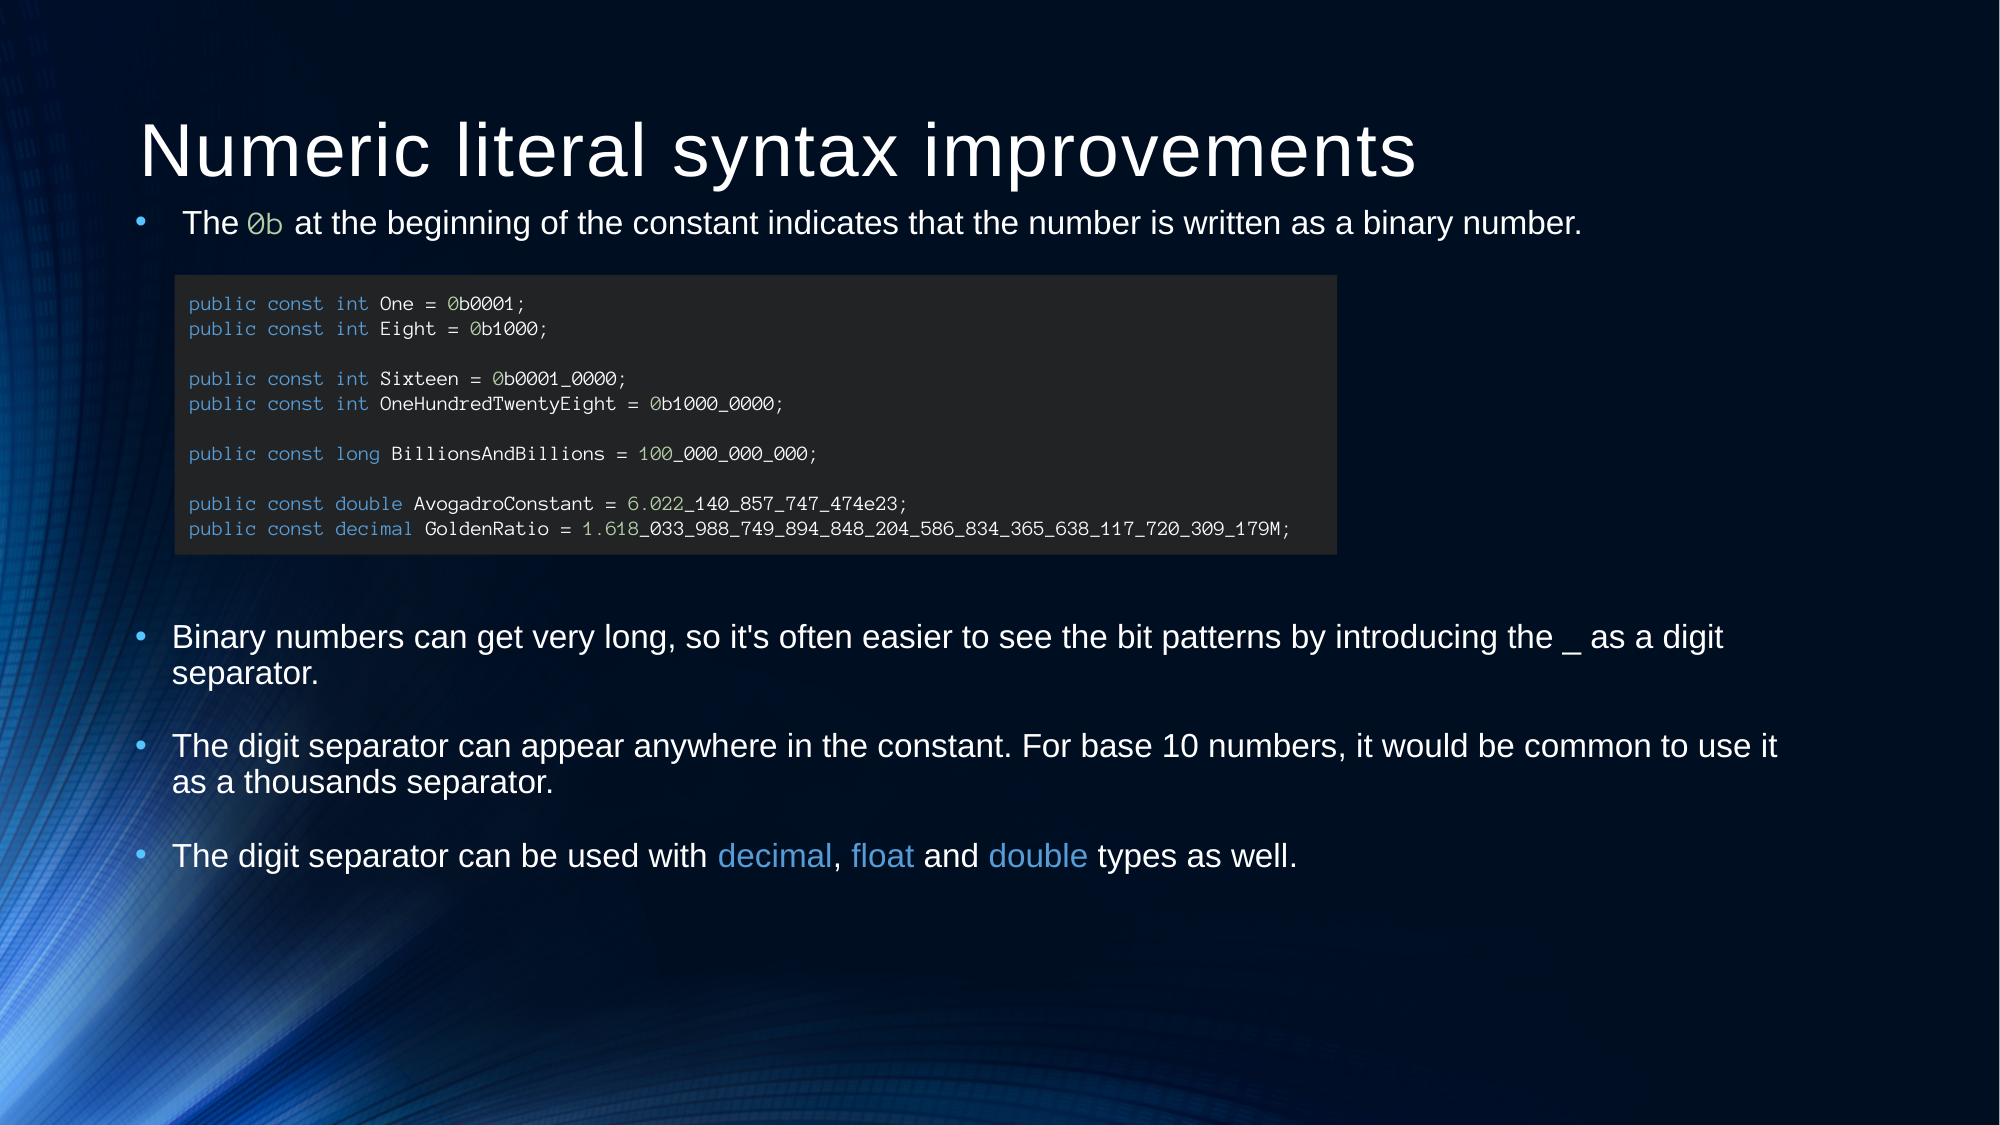

# Numeric literal syntax improvements
The 0b at the beginning of the constant indicates that the number is written as a binary number.
public const int One = 0b0001;
public const int Eight = 0b1000;

public const int Sixteen = 0b0001_0000;
public const int OneHundredTwentyEight = 0b1000_0000;

public const long BillionsAndBillions = 100_000_000_000;

public const double AvogadroConstant = 6.022_140_857_747_474e23;
public const decimal GoldenRatio = 1.618_033_988_749_894_848_204_586_834_365_638_117_720_309_179M;
Binary numbers can get very long, so it's often easier to see the bit patterns by introducing the _ as a digit separator.
The digit separator can appear anywhere in the constant. For base 10 numbers, it would be common to use it as a thousands separator.
The digit separator can be used with decimal, float and double types as well.